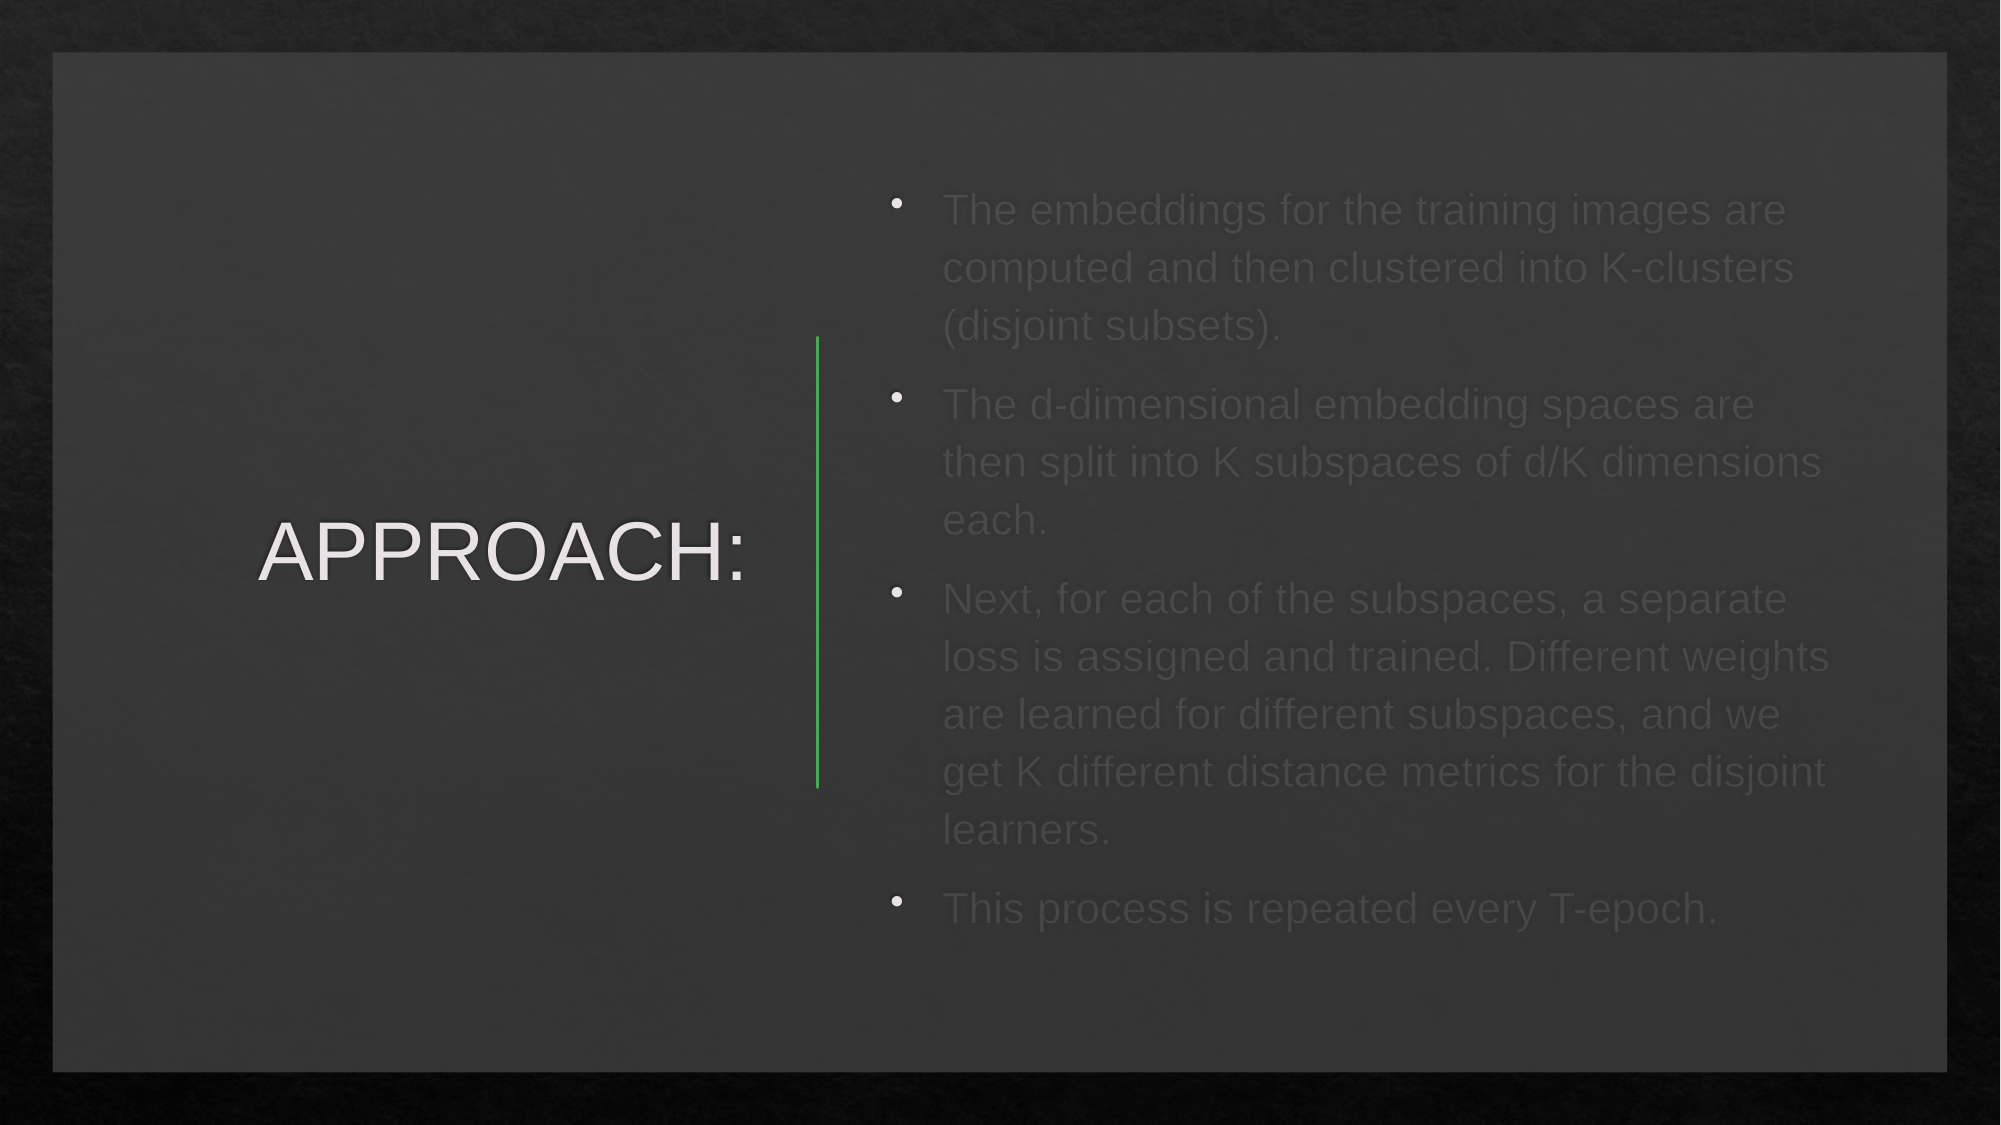

# APPROACH:
The embeddings for the training images are computed and then clustered into K-clusters (disjoint subsets).
The d-dimensional embedding spaces are then split into K subspaces of d/K dimensions each.
Next, for each of the subspaces, a separate loss is assigned and trained. Different weights are learned for different subspaces, and we get K different distance metrics for the disjoint learners.
This process is repeated every T-epoch.